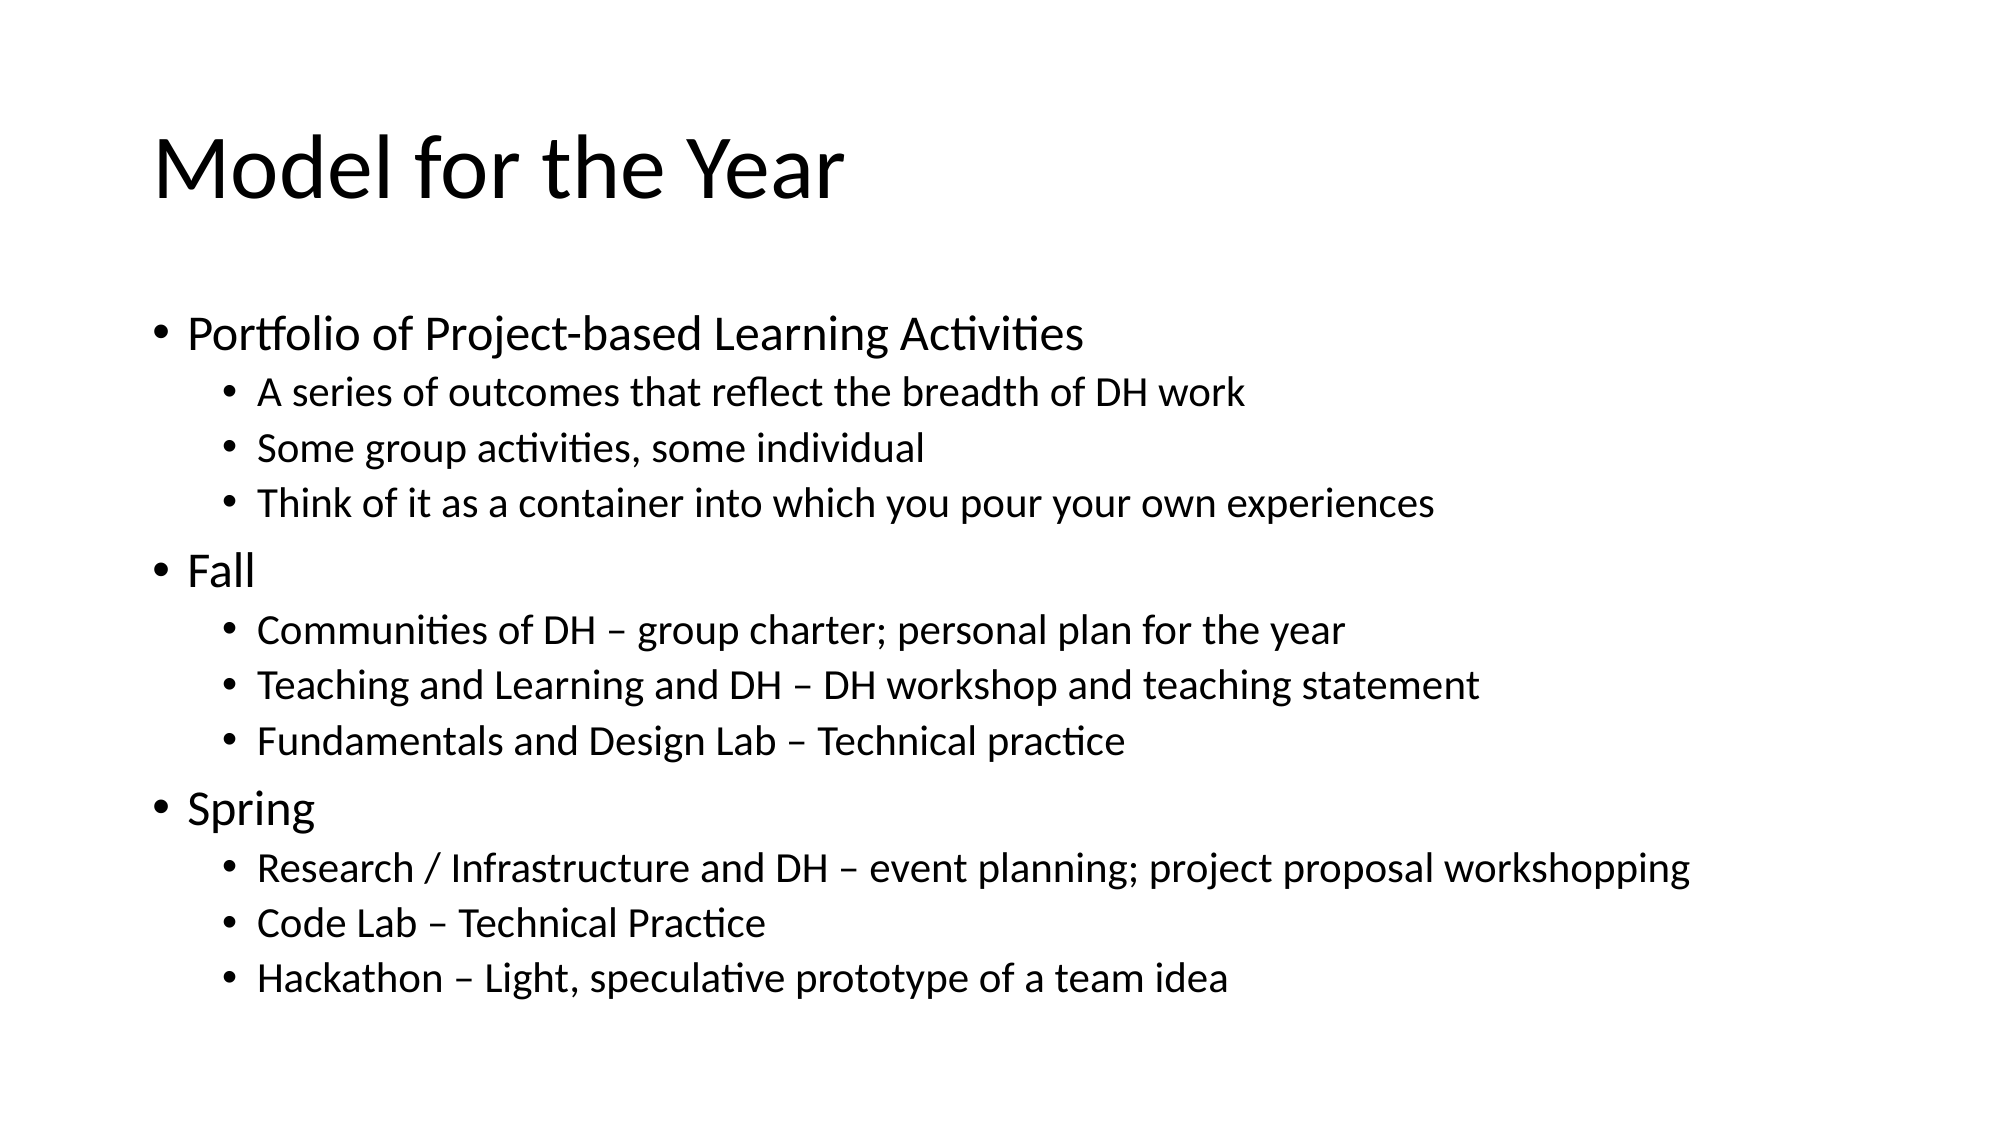

# Model for the Year
Portfolio of Project-based Learning Activities
A series of outcomes that reflect the breadth of DH work
Some group activities, some individual
Think of it as a container into which you pour your own experiences
Fall
Communities of DH – group charter; personal plan for the year
Teaching and Learning and DH – DH workshop and teaching statement
Fundamentals and Design Lab – Technical practice
Spring
Research / Infrastructure and DH – event planning; project proposal workshopping
Code Lab – Technical Practice
Hackathon – Light, speculative prototype of a team idea